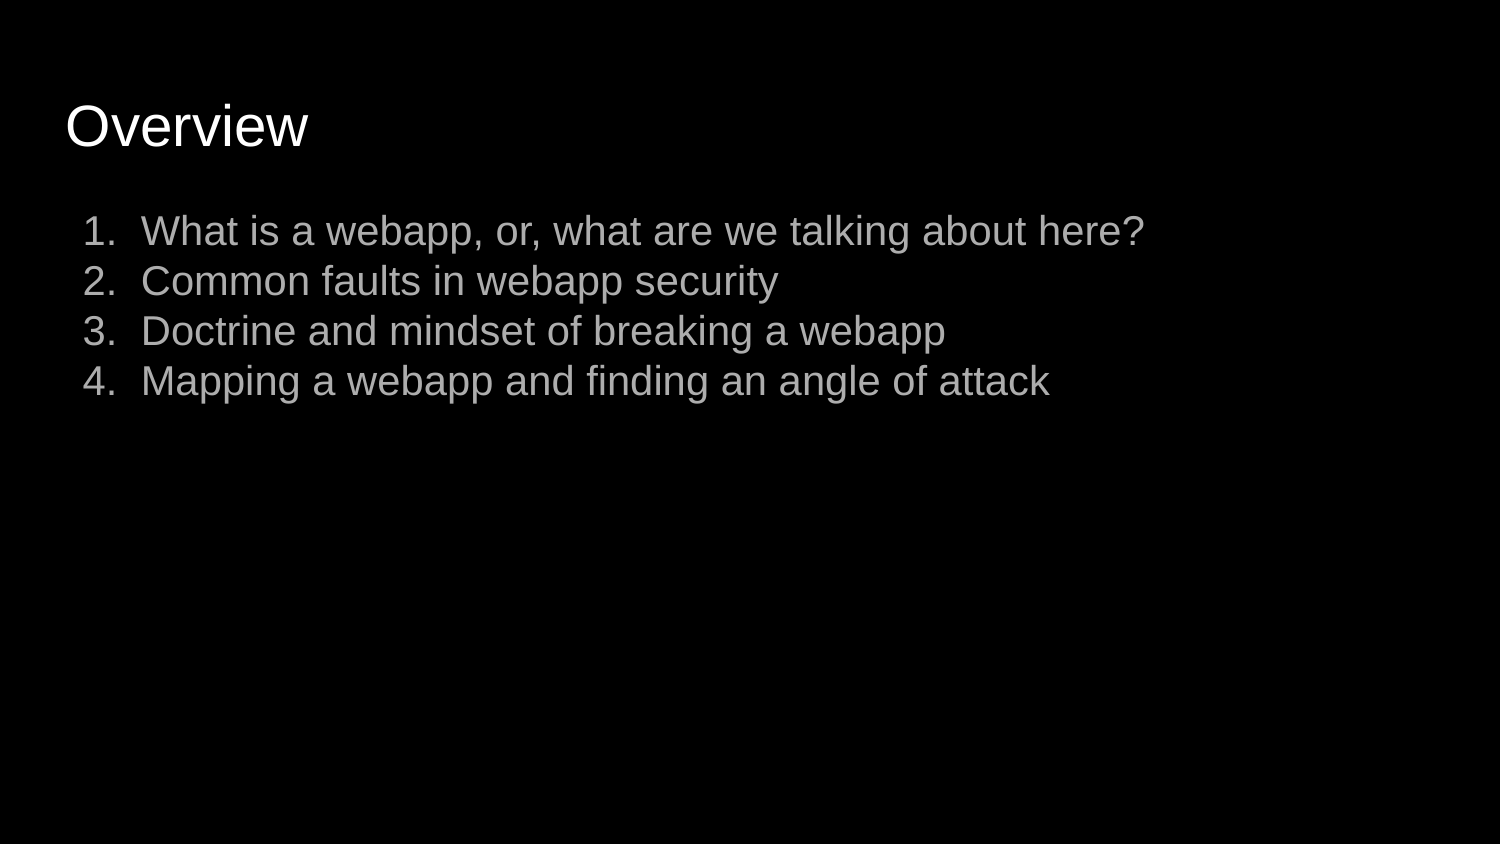

Overview
What is a webapp, or, what are we talking about here?
Common faults in webapp security
Doctrine and mindset of breaking a webapp
Mapping a webapp and finding an angle of attack